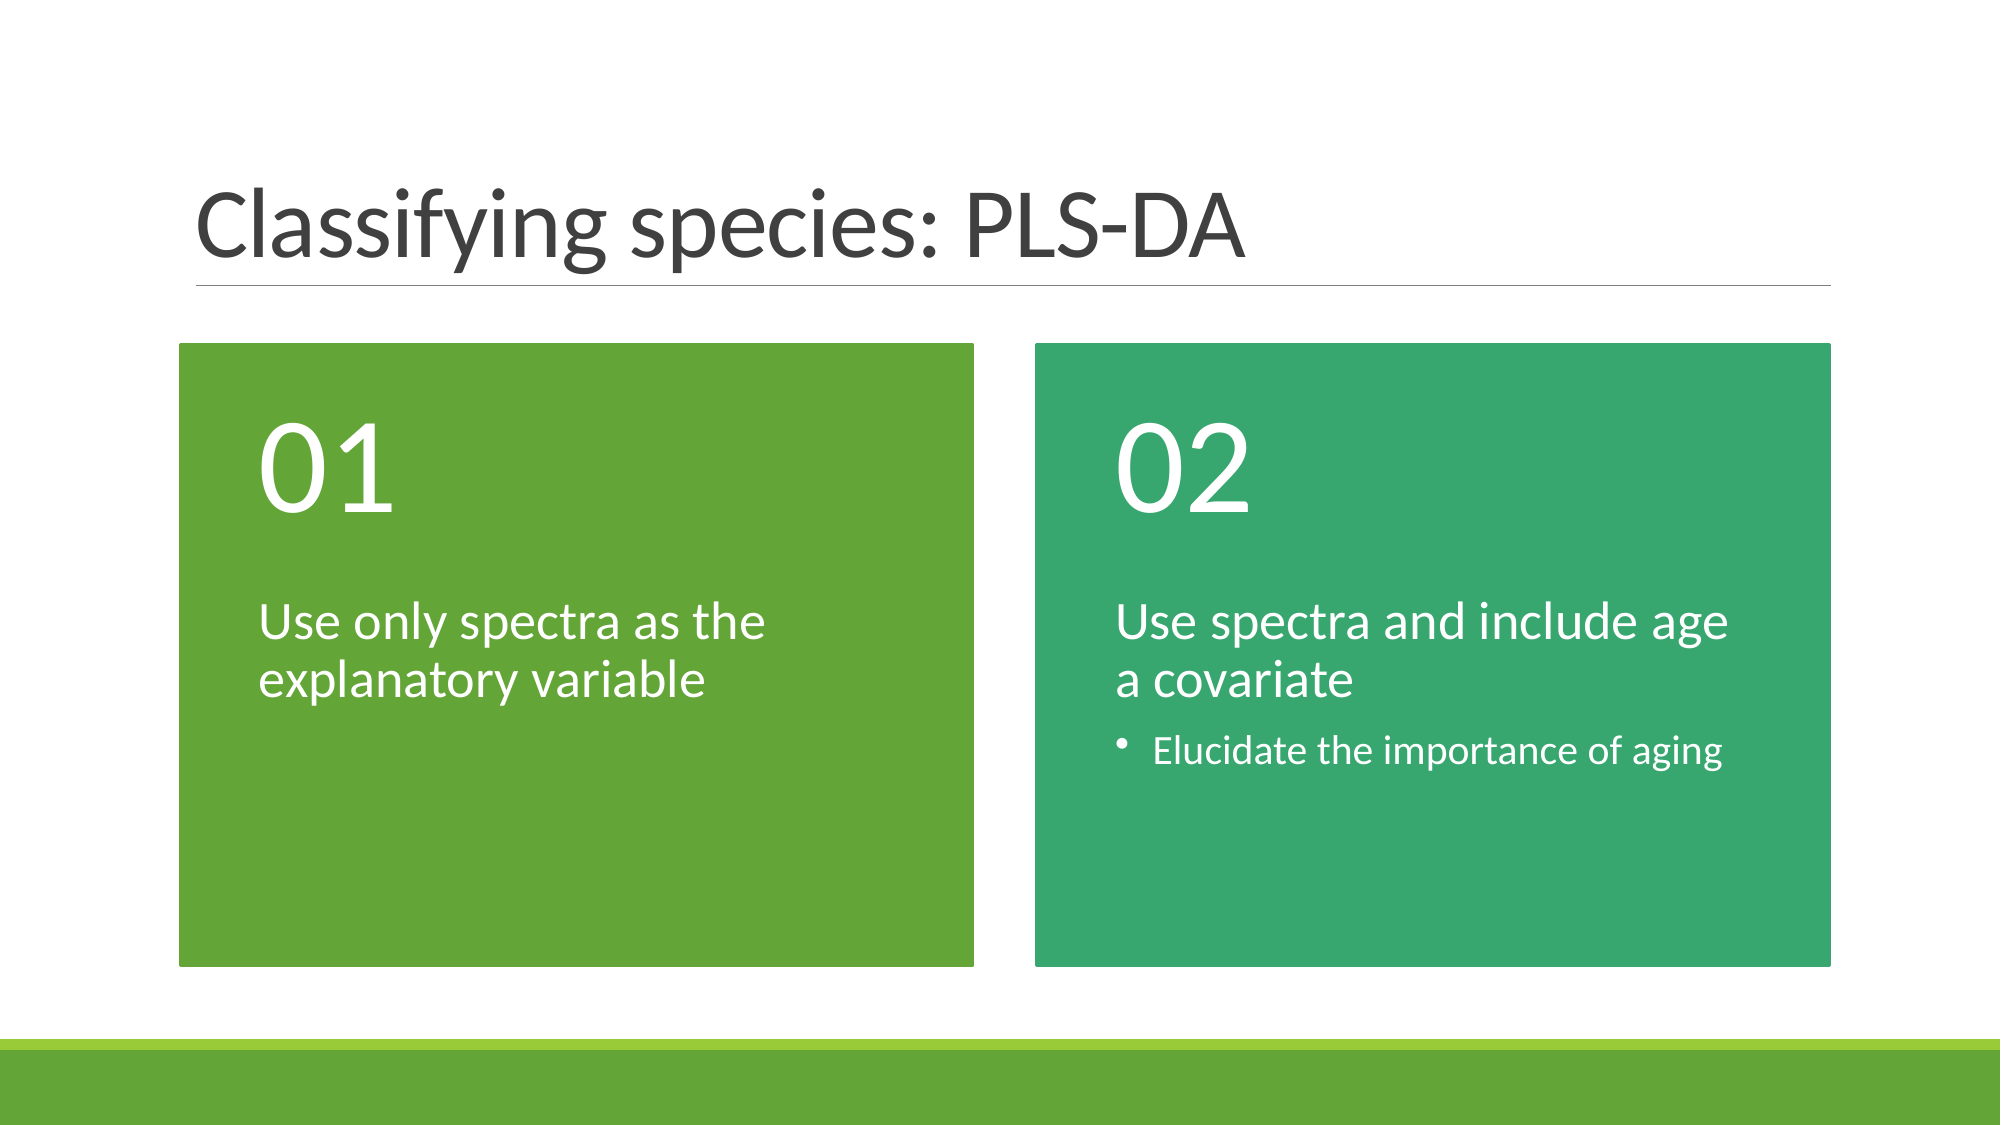

# Classifying species: PLS-DA
Use only spectra as the explanatory variable
01
Use spectra and include age a covariate
Elucidate the importance of aging
02